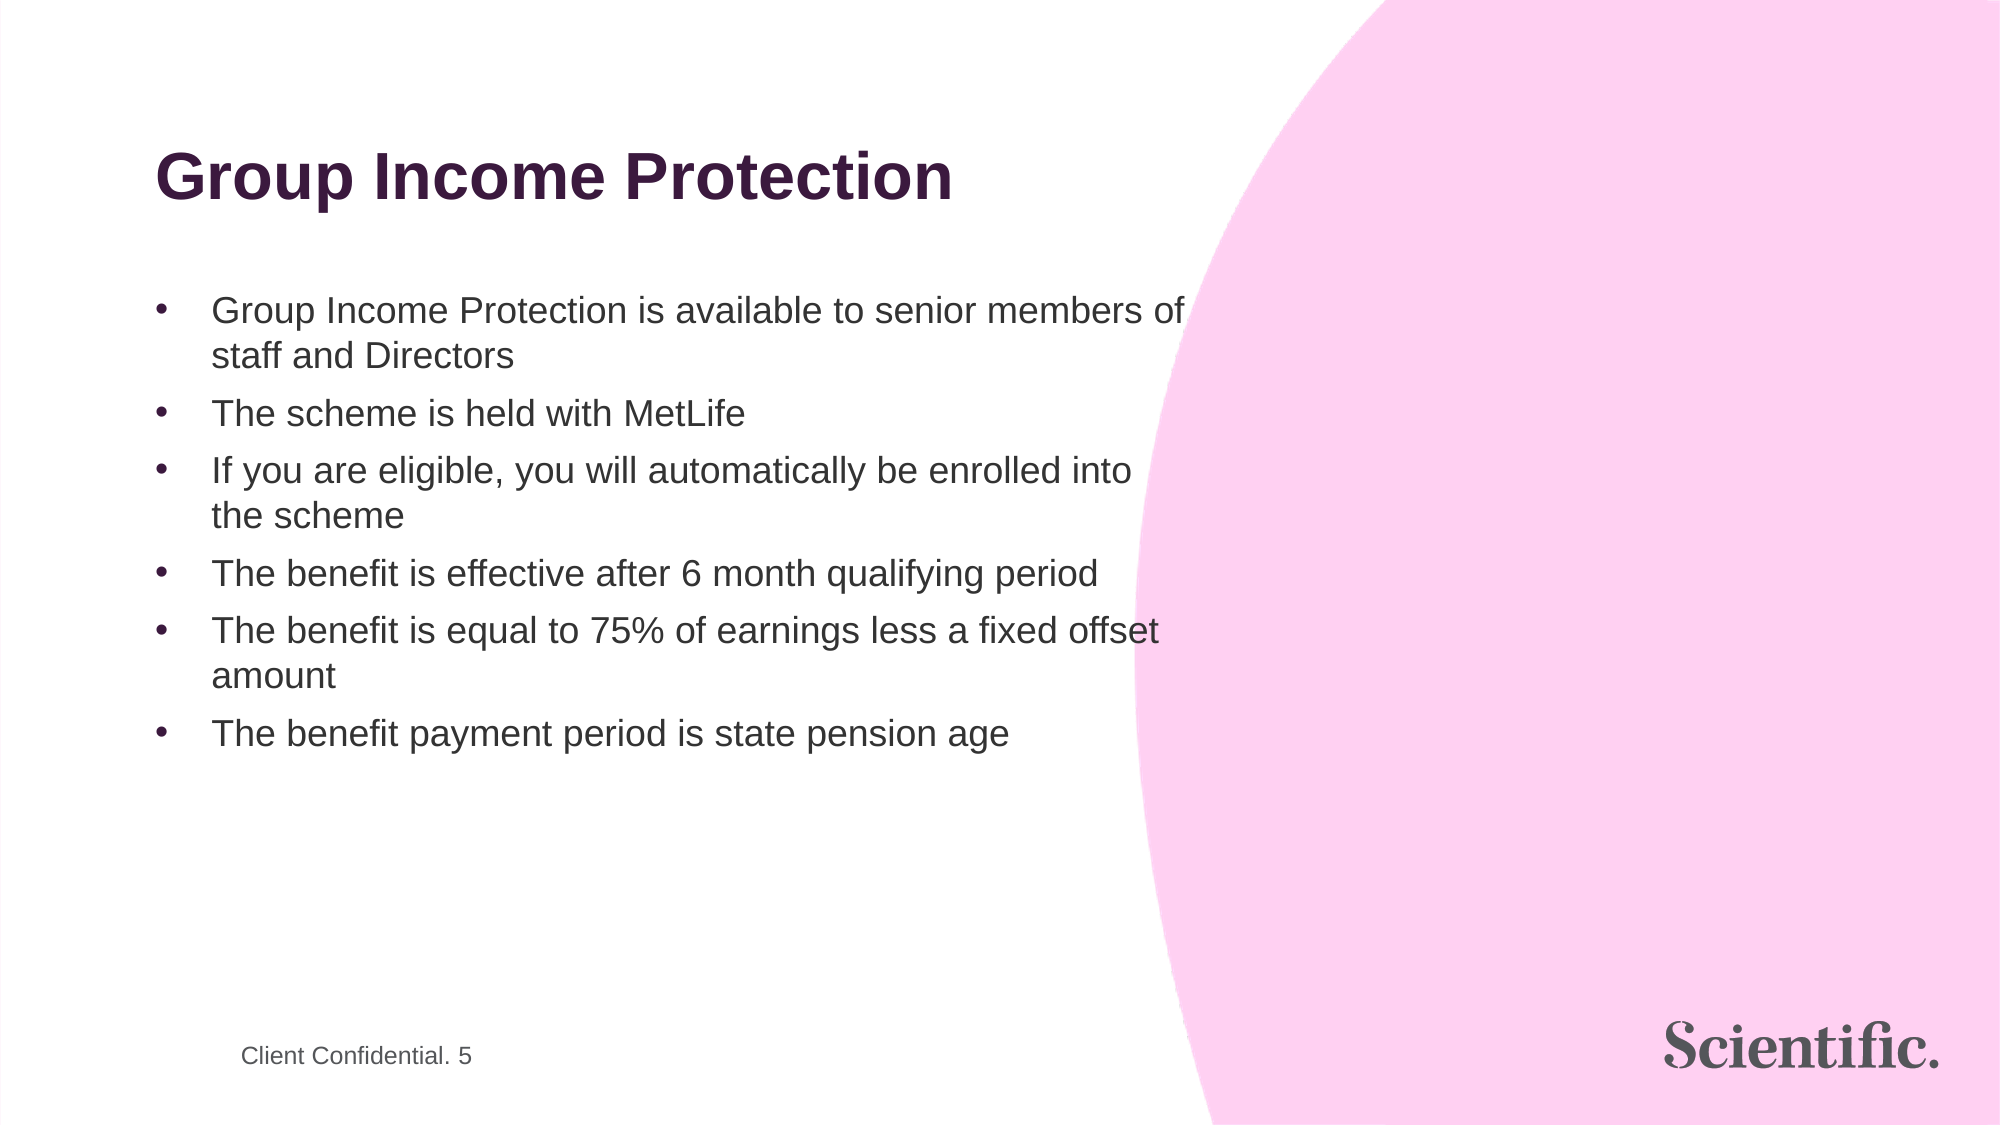

# Group Income Protection
Group Income Protection is available to senior members of staff and Directors
The scheme is held with MetLife
If you are eligible, you will automatically be enrolled into the scheme
The benefit is effective after 6 month qualifying period
The benefit is equal to 75% of earnings less a fixed offset amount
The benefit payment period is state pension age

Client Confidential. 5